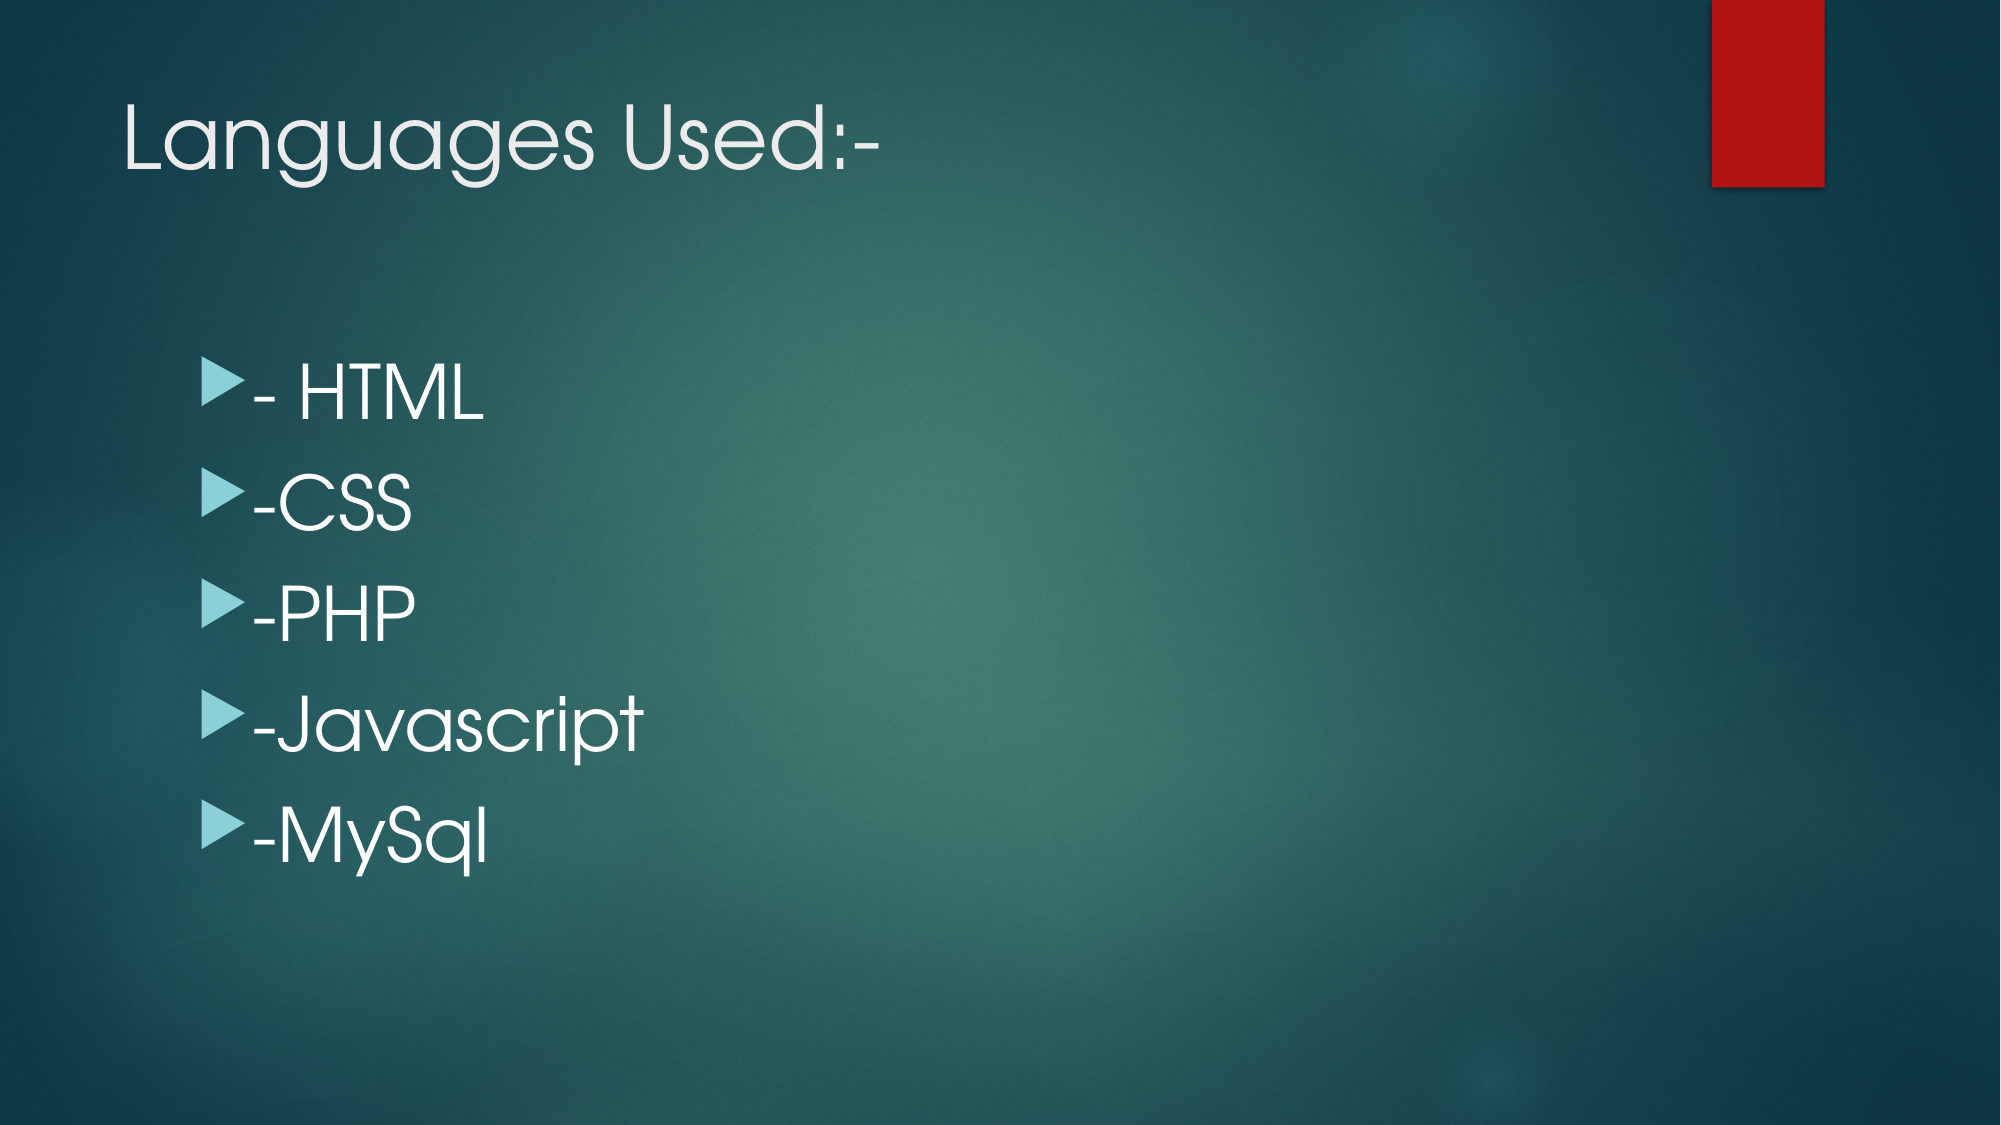

# Languages Used:-
- HTML
-CSS
-PHP
-Javascript
-MySql